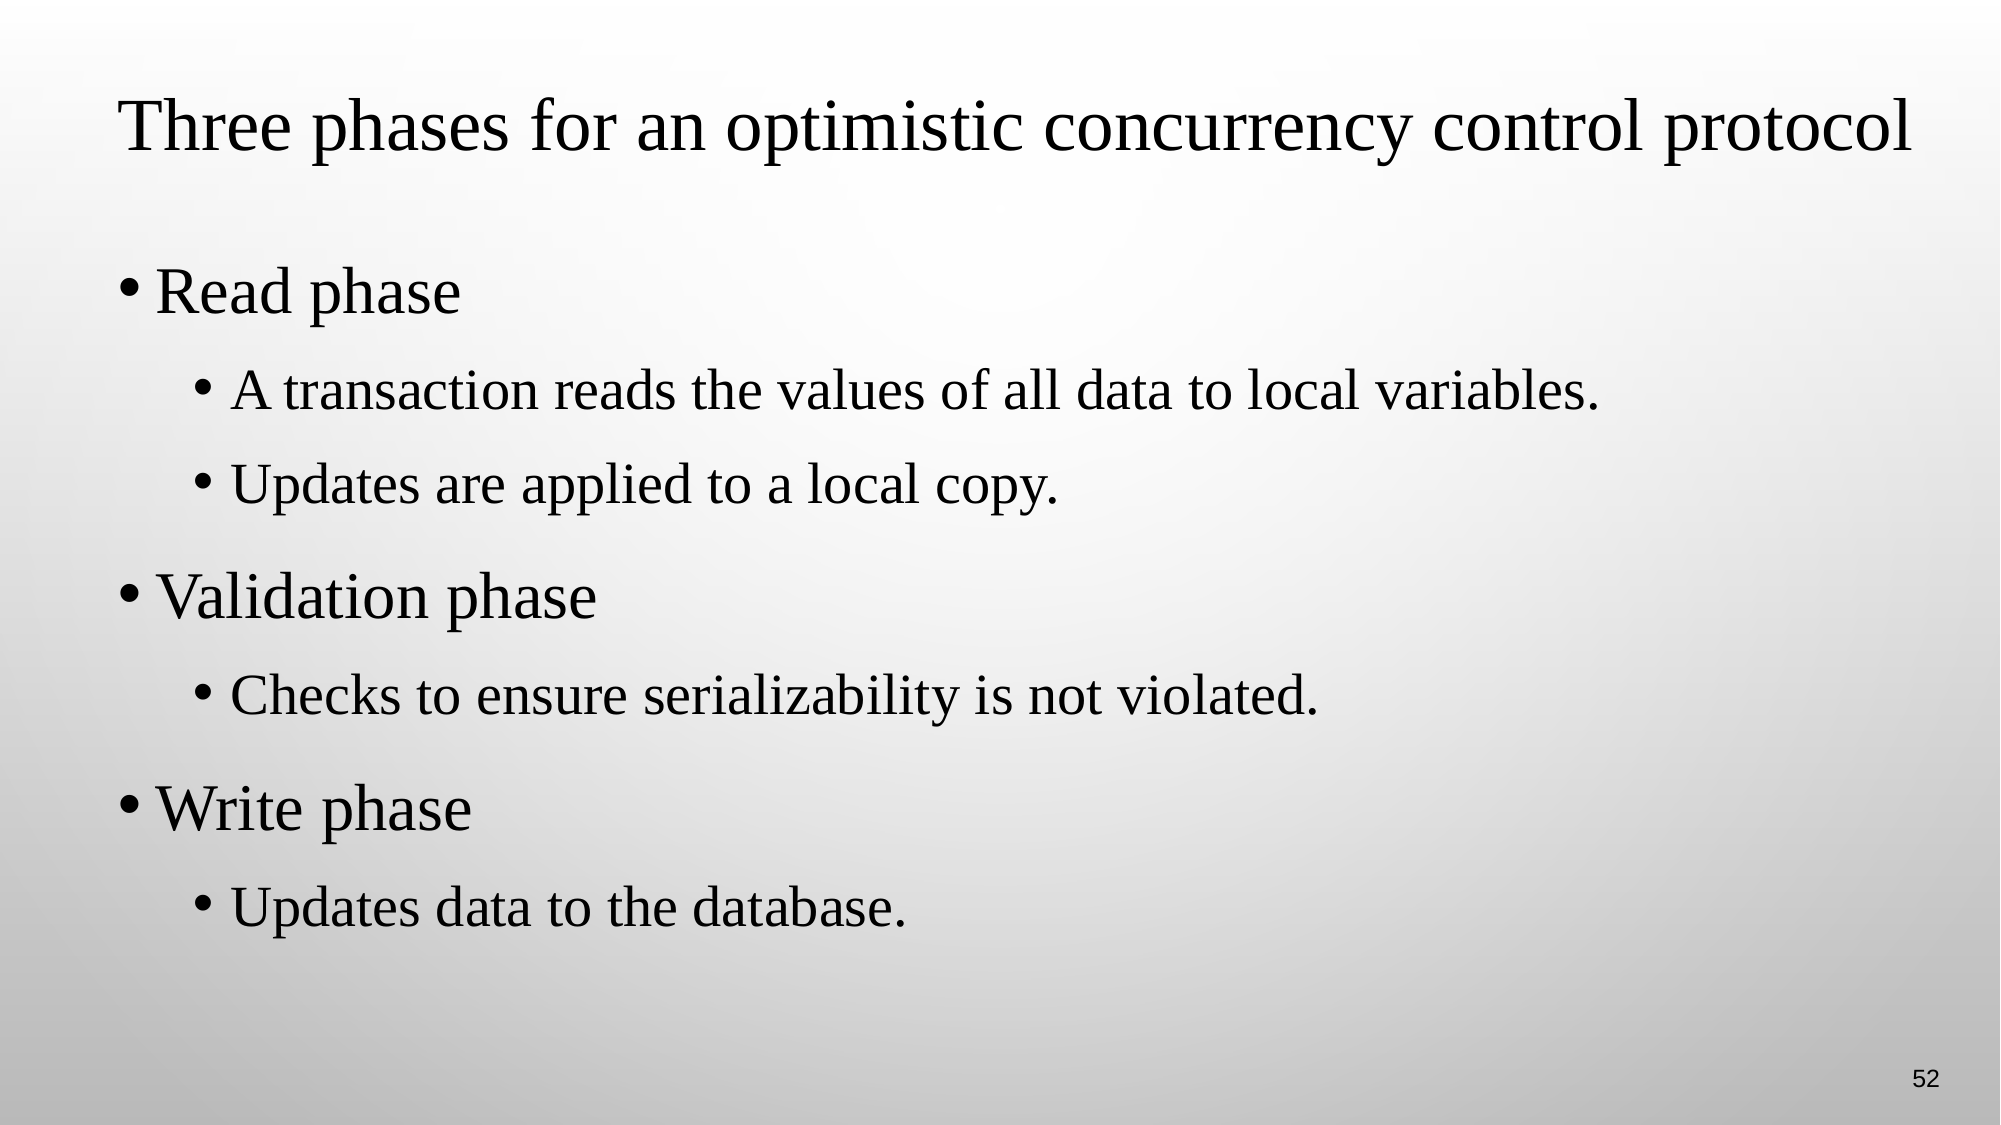

# Three phases for an optimistic concurrency control protocol
Read phase
A transaction reads the values of all data to local variables.
Updates are applied to a local copy.
Validation phase
Checks to ensure serializability is not violated.
Write phase
Updates data to the database.
52